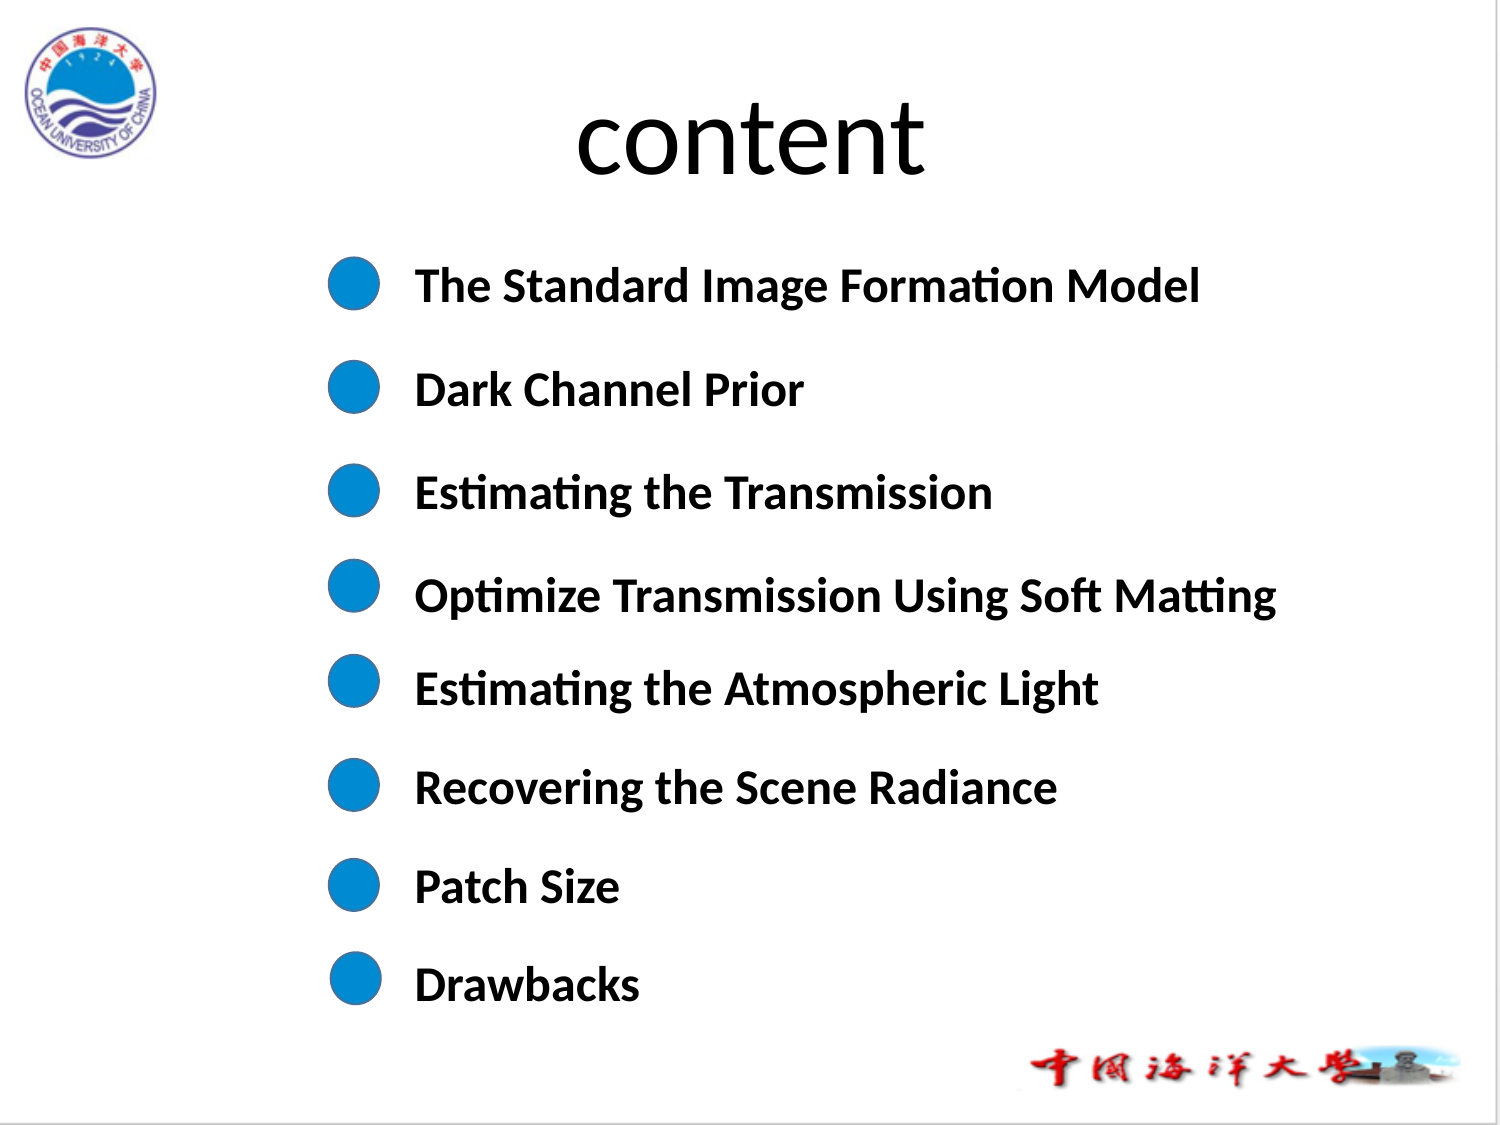

# content
The Standard Image Formation Model

Dark Channel Prior

Estimating the Transmission

Optimize Transmission Using Soft Matting

Estimating the Atmospheric Light

Recovering the Scene Radiance

Patch Size

Drawbacks